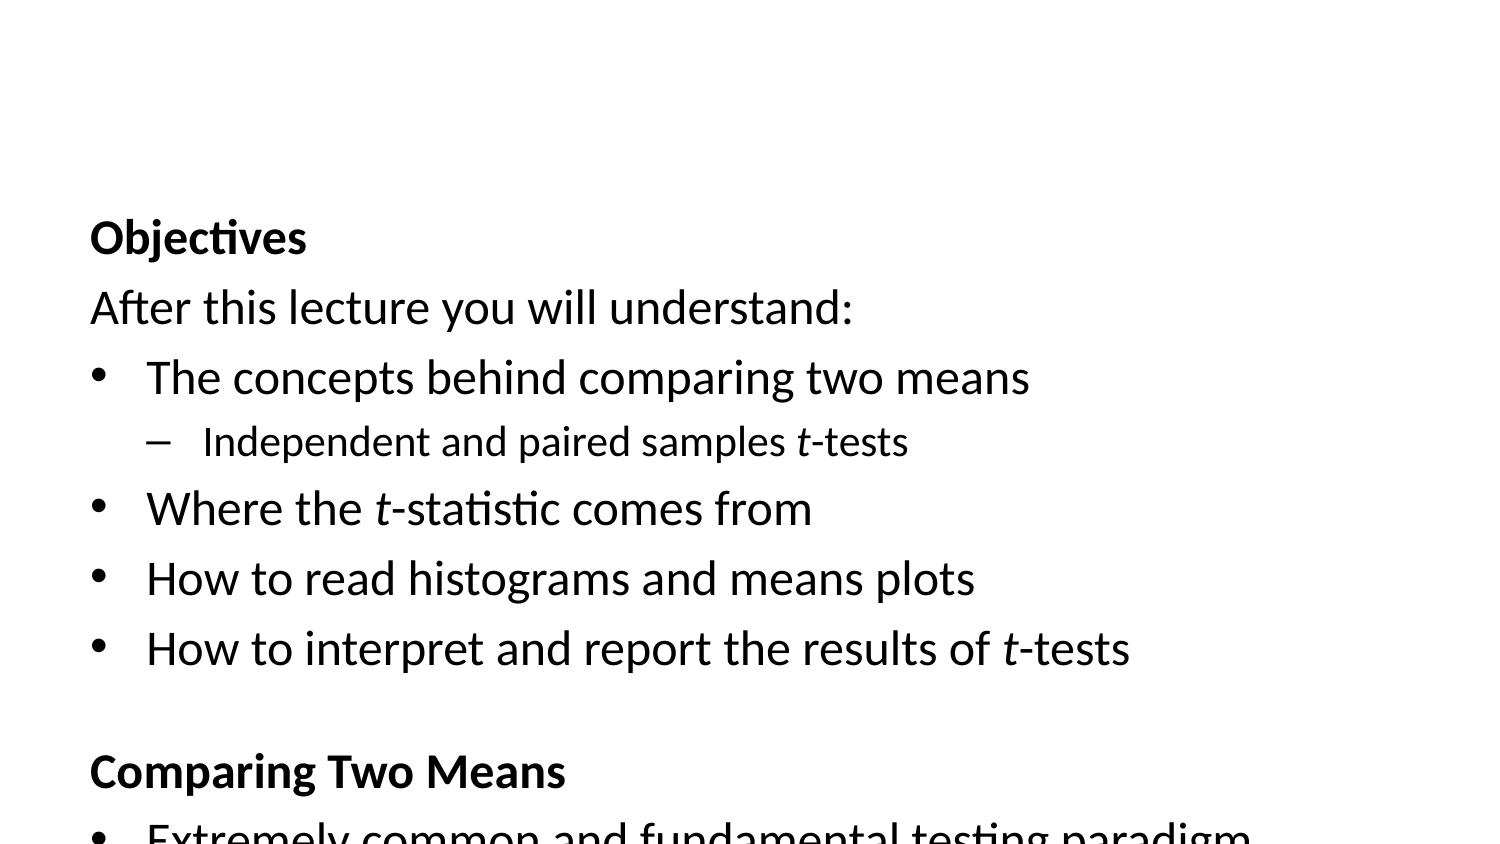

Objectives
After this lecture you will understand:
The concepts behind comparing two means
Independent and paired samples t-tests
Where the t-statistic comes from
How to read histograms and means plots
How to interpret and report the results of t-tests
Comparing Two Means
Extremely common and fundamental testing paradigm
The Fundamental Question
Do people in one group score, perform, react, behave (etc.) differently than in another group?
. . .
Two types (for today!)
Independent: different entities/participants in each groups
Paired: same entities/participants in both groups
Very similar logic and interpretation, slightly different maths!
Taste the Rainbow: Synaesthesia (Redux)
People with synaesthesia have unusual sensory experiences
Experience colours for words, shapes for music, personalities for numbers, etc.